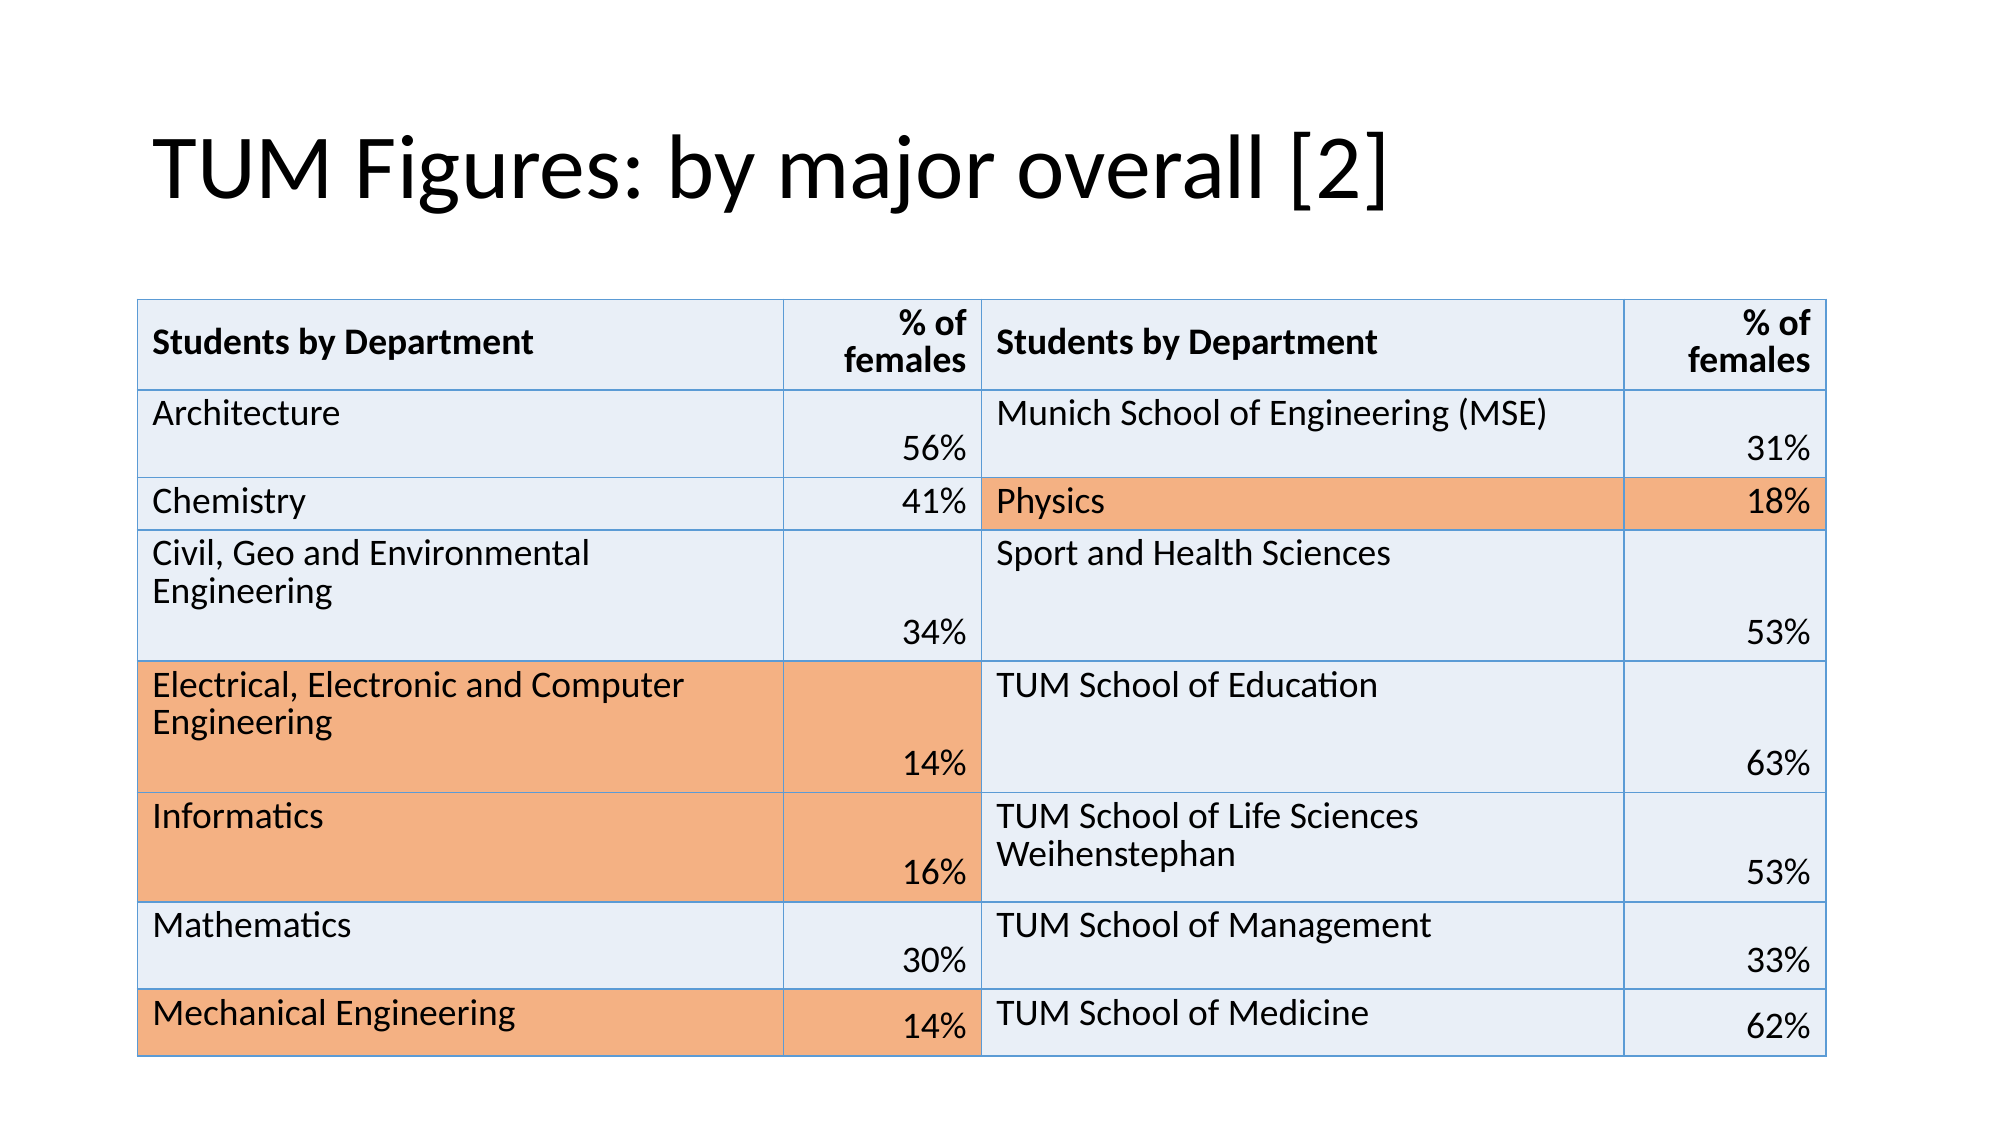

# TUM Figures: by major overall [2]
| Students by Department | % of females | Students by Department | % of females |
| --- | --- | --- | --- |
| Architecture | 56% | Munich School of Engineering (MSE) | 31% |
| Chemistry | 41% | Physics | 18% |
| Civil, Geo and Environmental Engineering | 34% | Sport and Health Sciences | 53% |
| Electrical, Electronic and Computer Engineering | 14% | TUM School of Education | 63% |
| Informatics | 16% | TUM School of Life Sciences Weihenstephan | 53% |
| Mathematics | 30% | TUM School of Management | 33% |
| Mechanical Engineering | 14% | TUM School of Medicine | 62% |